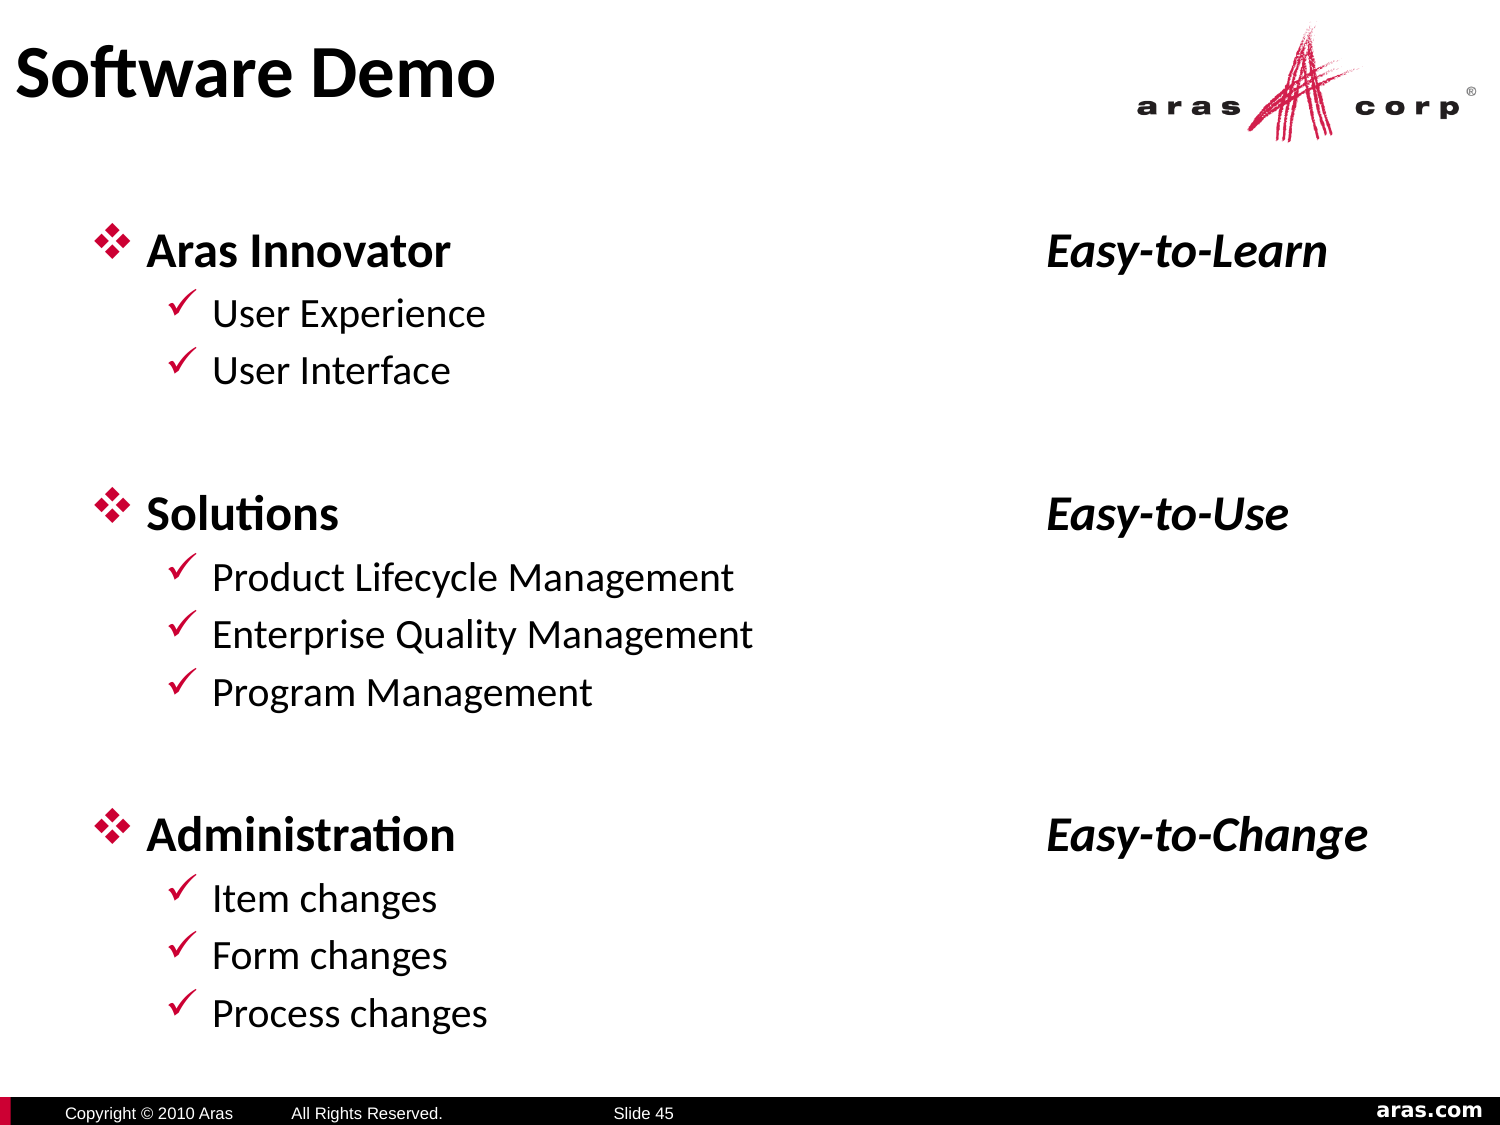

Software Demo
Aras Innovator				Easy-to-Learn
User Experience
User Interface

Solutions					Easy-to-Use
Product Lifecycle Management
Enterprise Quality Management
Program Management

Administration				Easy-to-Change
Item changes
Form changes
Process changes
Slide 45